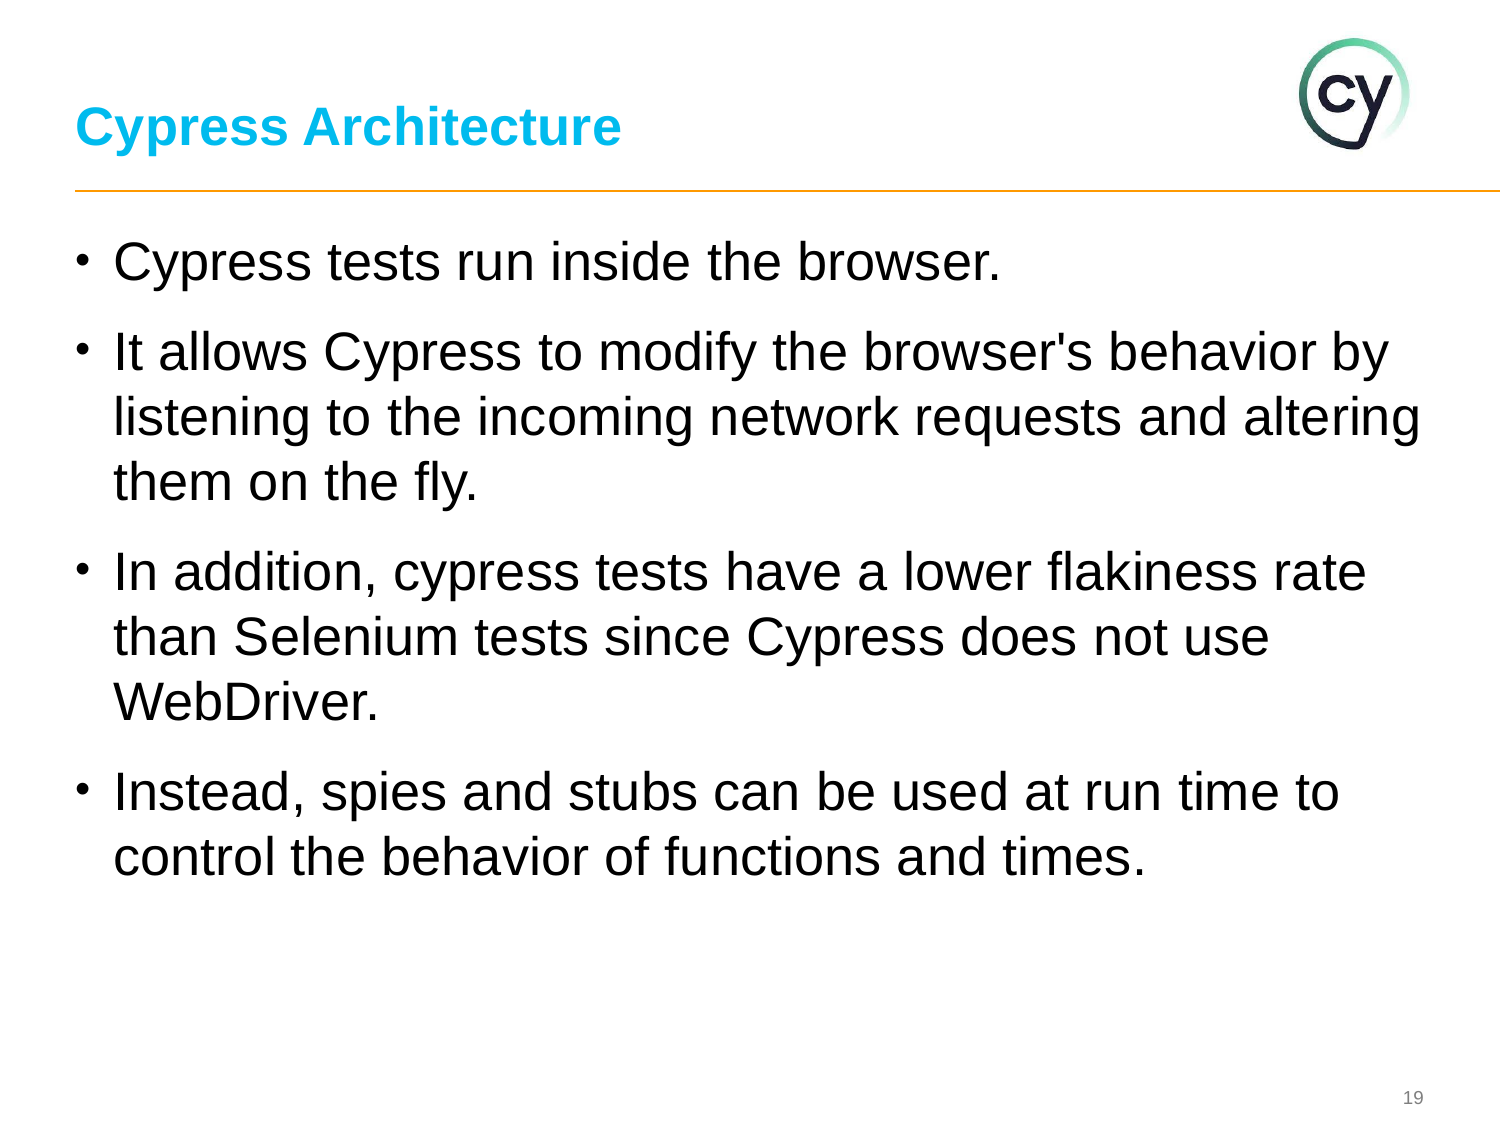

# Cypress Architecture
Cypress tests run inside the browser.
It allows Cypress to modify the browser's behavior by listening to the incoming network requests and altering them on the fly.
In addition, cypress tests have a lower flakiness rate than Selenium tests since Cypress does not use WebDriver.
Instead, spies and stubs can be used at run time to control the behavior of functions and times.